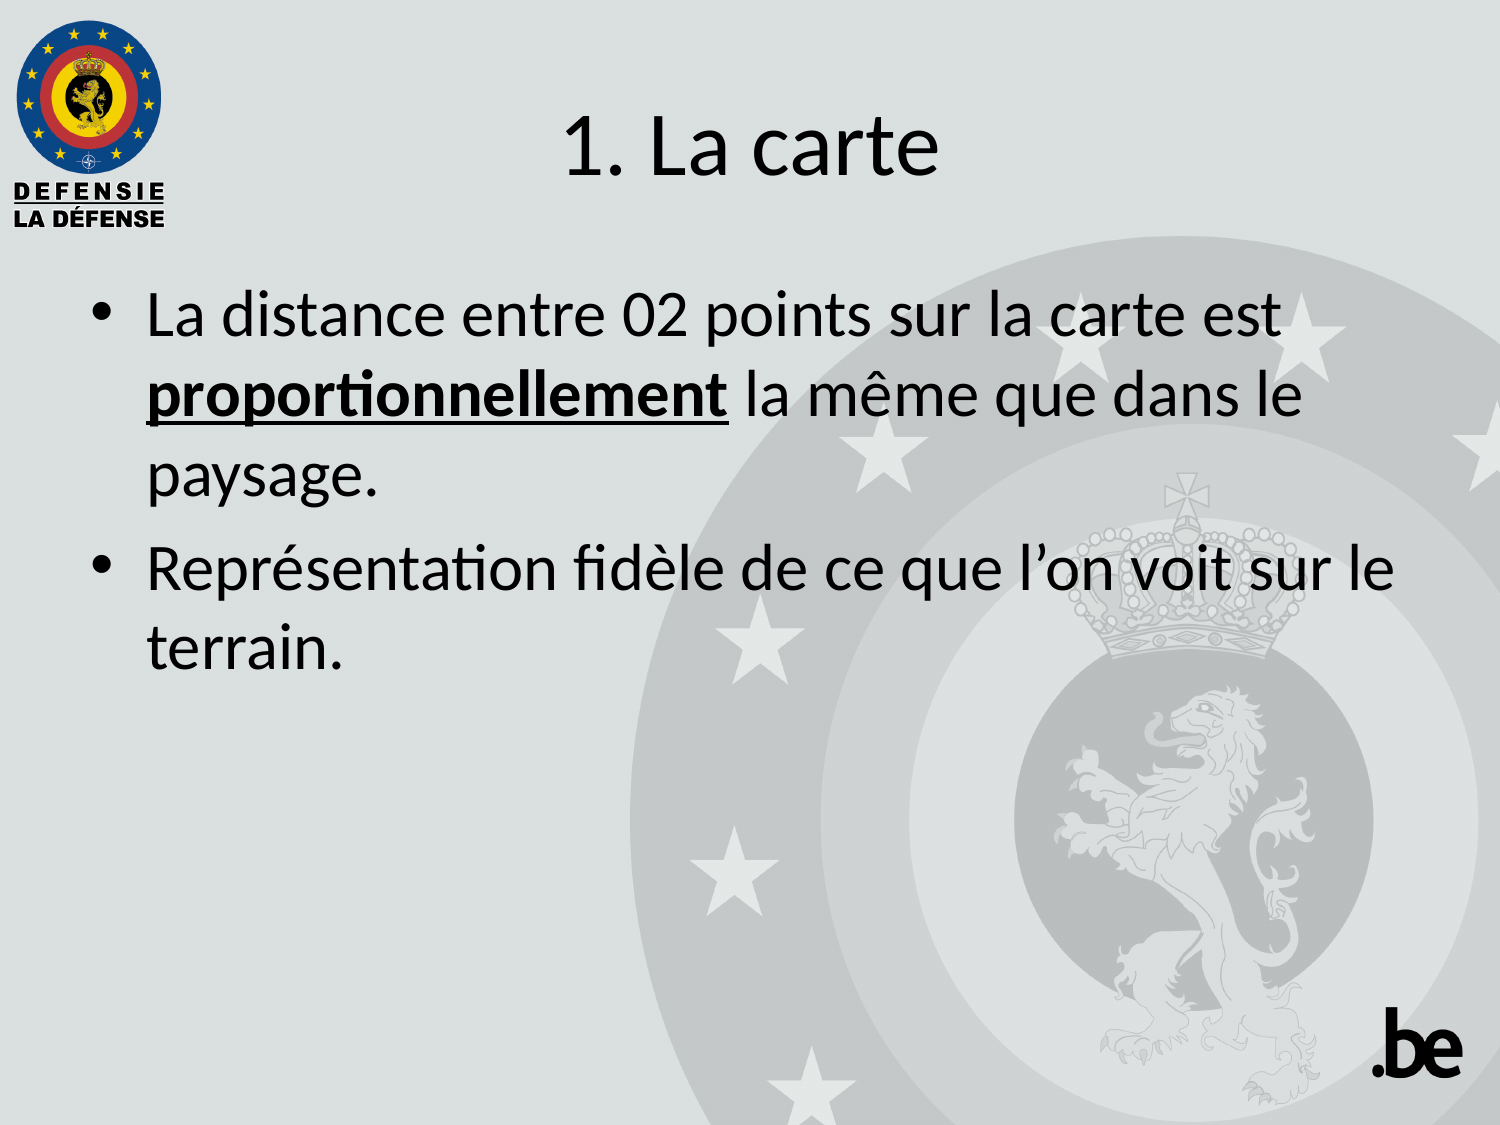

# 1. La carte
La distance entre 02 points sur la carte est proportionnellement la même que dans le paysage.
Représentation fidèle de ce que l’on voit sur le terrain.